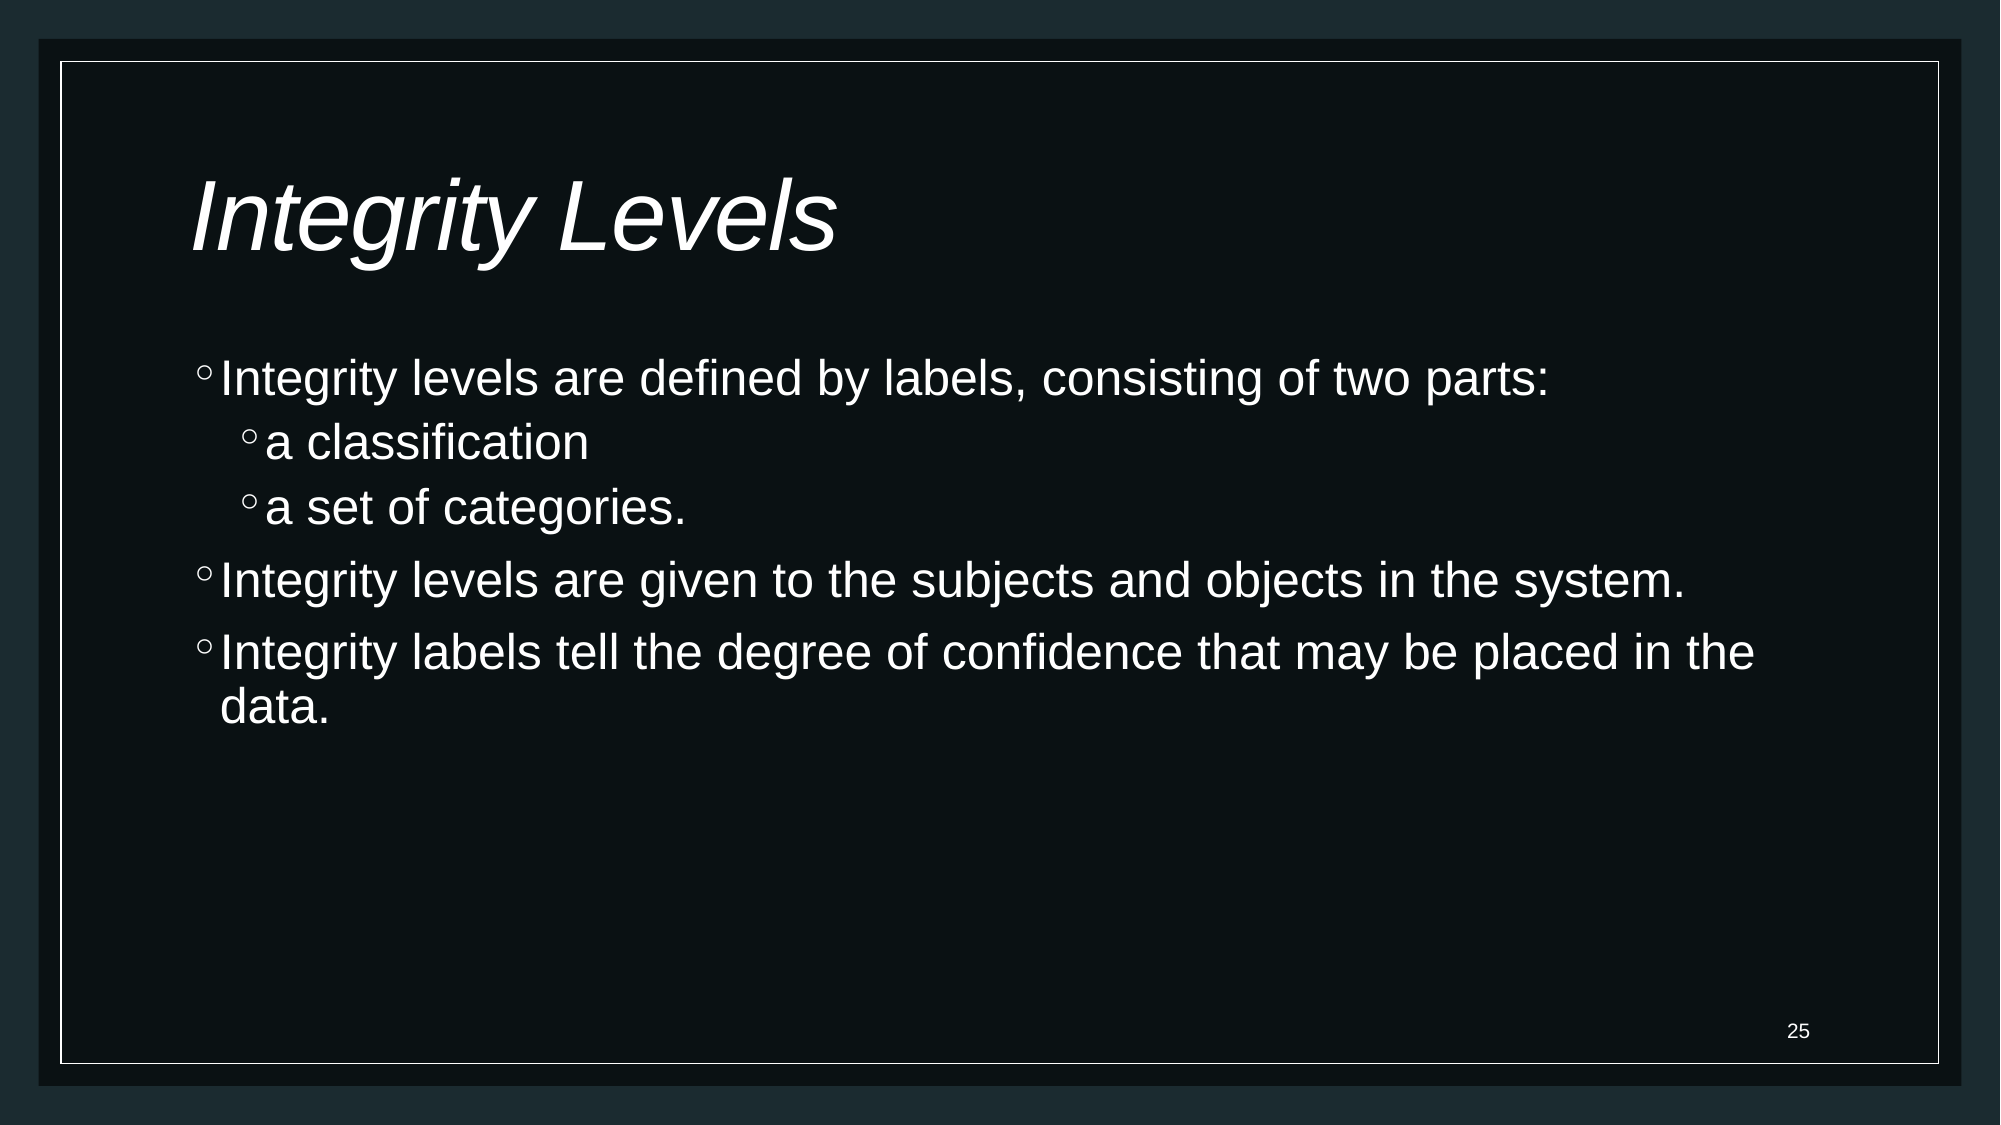

# Integrity Levels
Integrity levels are defined by labels, consisting of two parts:
a classification
a set of categories.
Integrity levels are given to the subjects and objects in the system.
Integrity labels tell the degree of confidence that may be placed in the data.
25